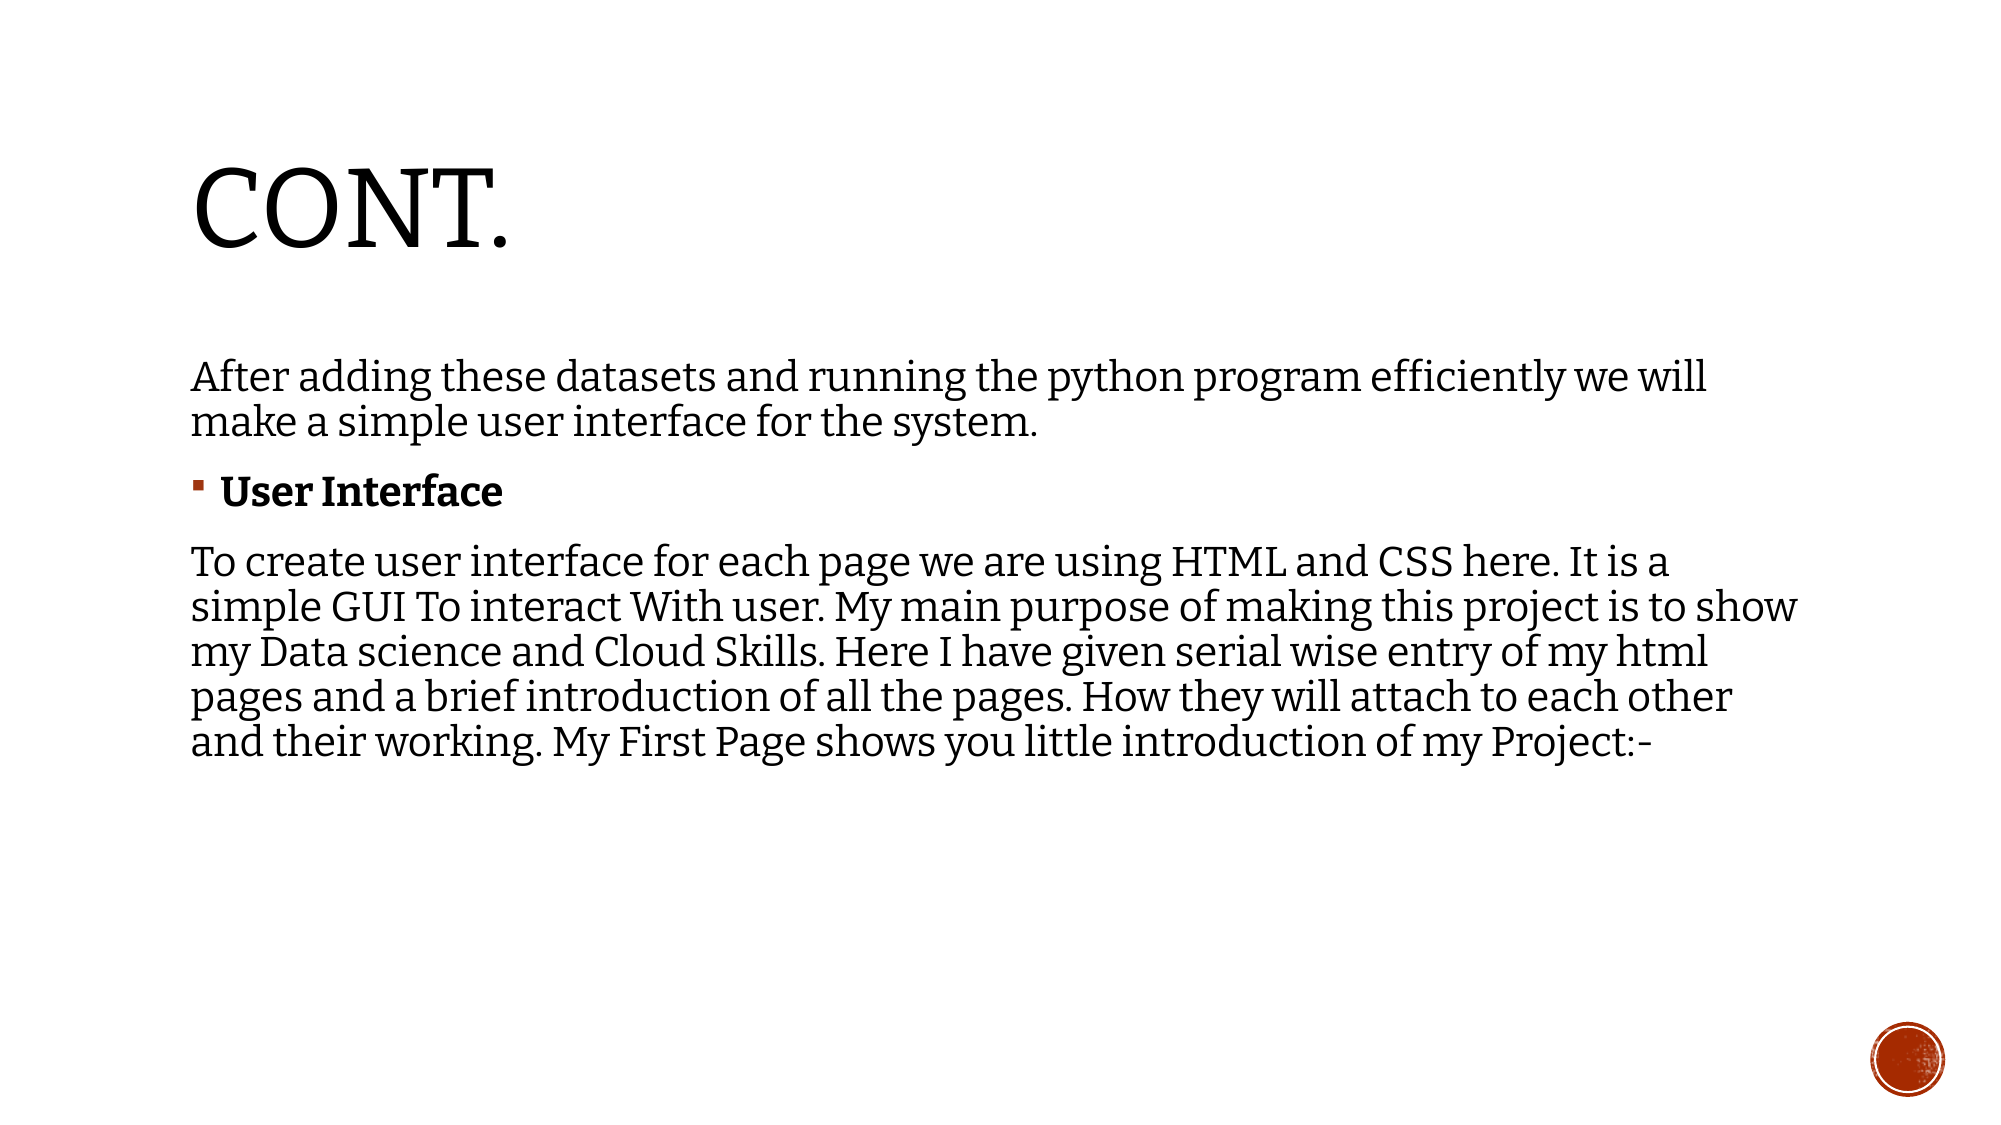

# Cont.
After adding these datasets and running the python program efficiently we will make a simple user interface for the system.
User Interface
To create user interface for each page we are using HTML and CSS here. It is a simple GUI To interact With user. My main purpose of making this project is to show my Data science and Cloud Skills. Here I have given serial wise entry of my html pages and a brief introduction of all the pages. How they will attach to each other and their working. My First Page shows you little introduction of my Project:-